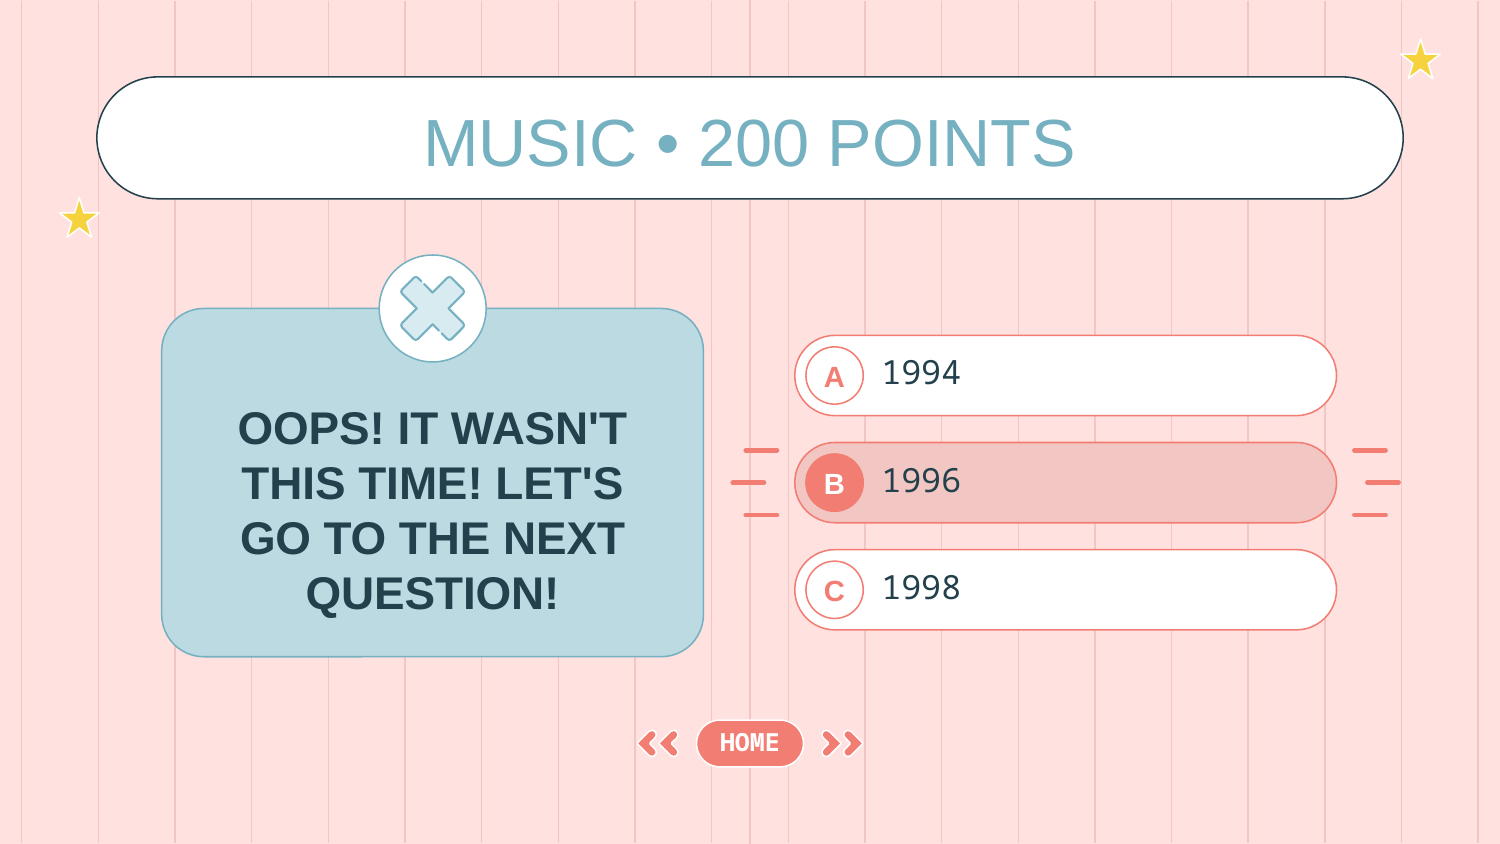

# MUSIC • 200 POINTS

OOPS! IT WASN'T THIS TIME! LET'S GO TO THE NEXT QUESTION!
1994
A
1996
B
1998
C
HOME